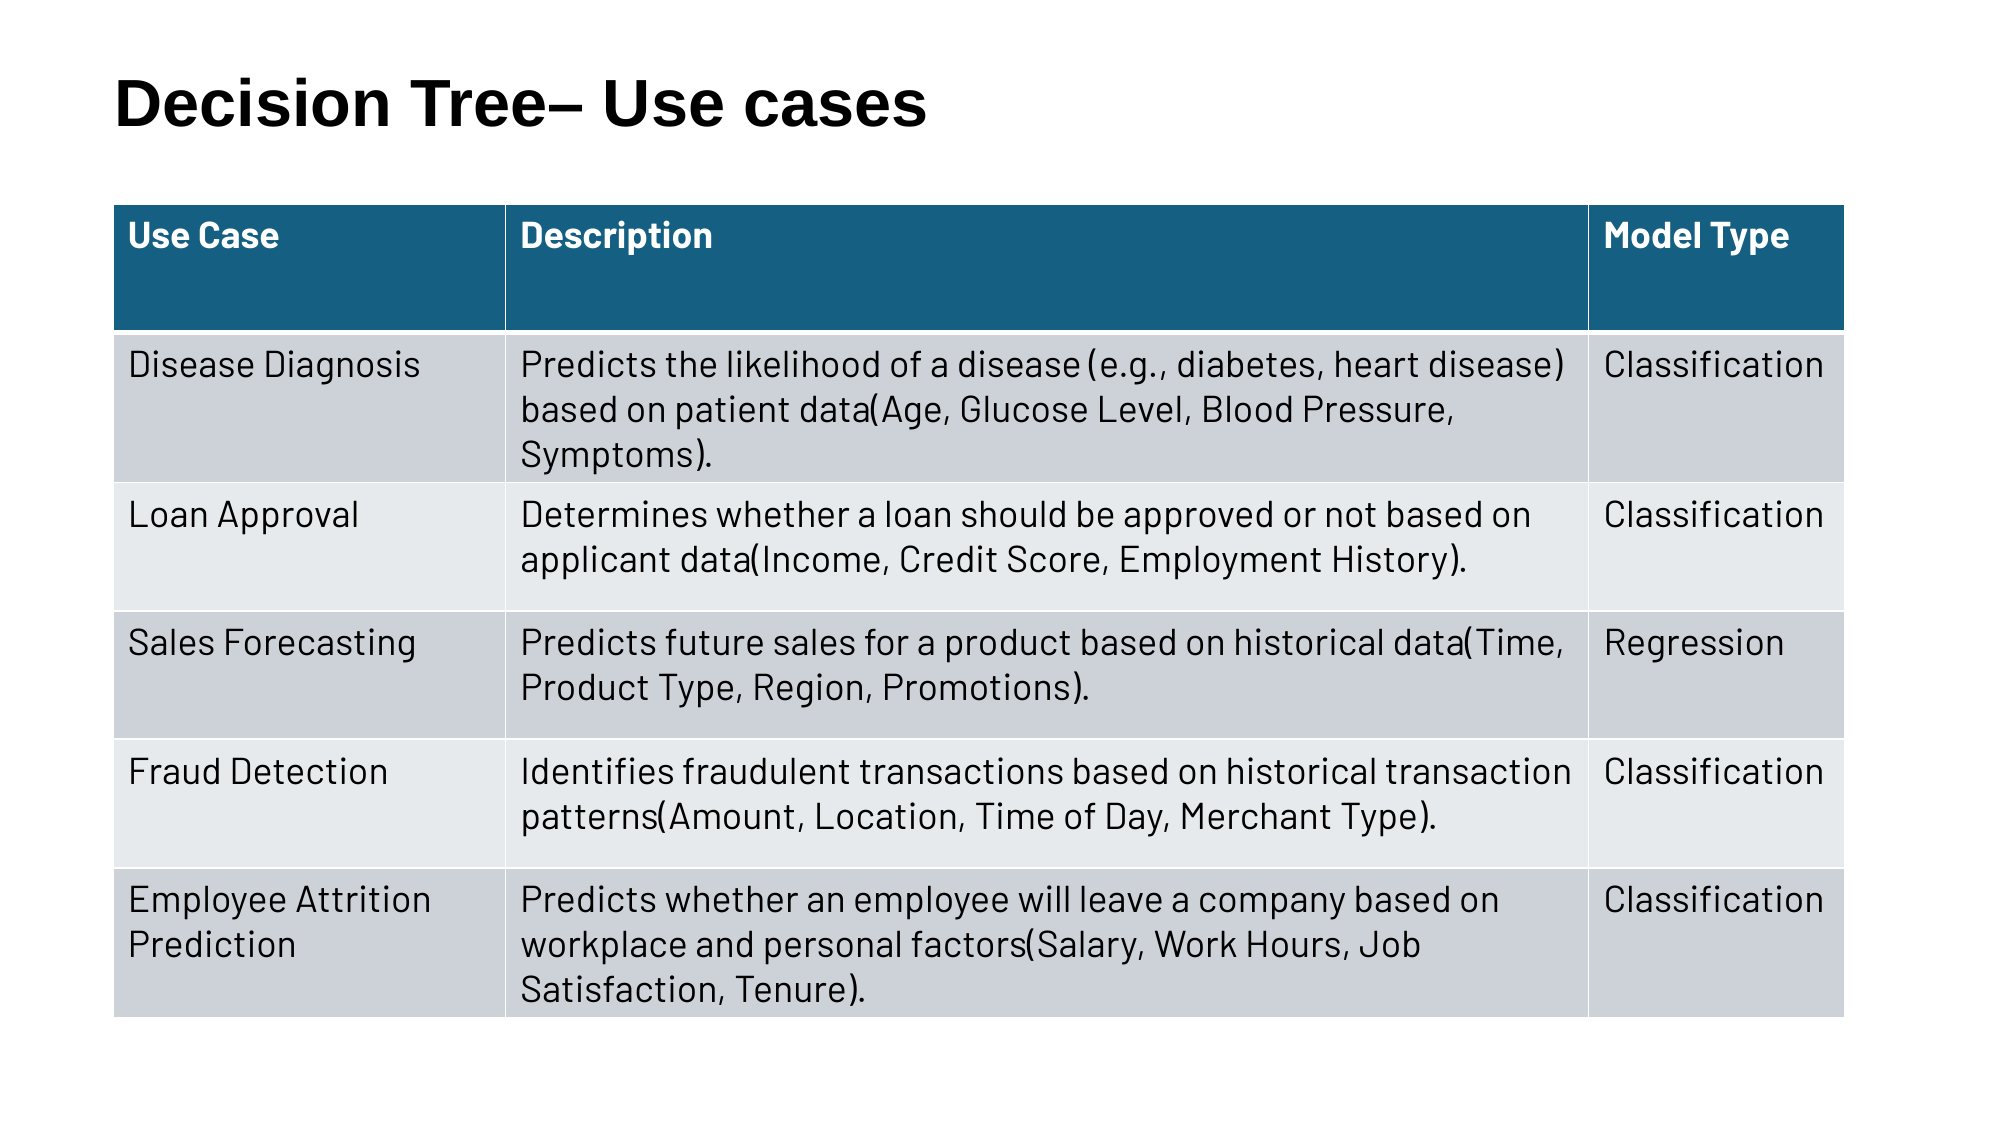

Decision Tree– Use cases

| Use Case | Description | Model Type |
| --- | --- | --- |
| Disease Diagnosis | Predicts the likelihood of a disease (e.g., diabetes, heart disease) based on patient data(Age, Glucose Level, Blood Pressure, Symptoms). | Classification |
| Loan Approval | Determines whether a loan should be approved or not based on applicant data(Income, Credit Score, Employment History). | Classification |
| Sales Forecasting | Predicts future sales for a product based on historical data(Time, Product Type, Region, Promotions). | Regression |
| Fraud Detection | Identifies fraudulent transactions based on historical transaction patterns(Amount, Location, Time of Day, Merchant Type). | Classification |
| Employee Attrition Prediction | Predicts whether an employee will leave a company based on workplace and personal factors(Salary, Work Hours, Job Satisfaction, Tenure). | Classification |